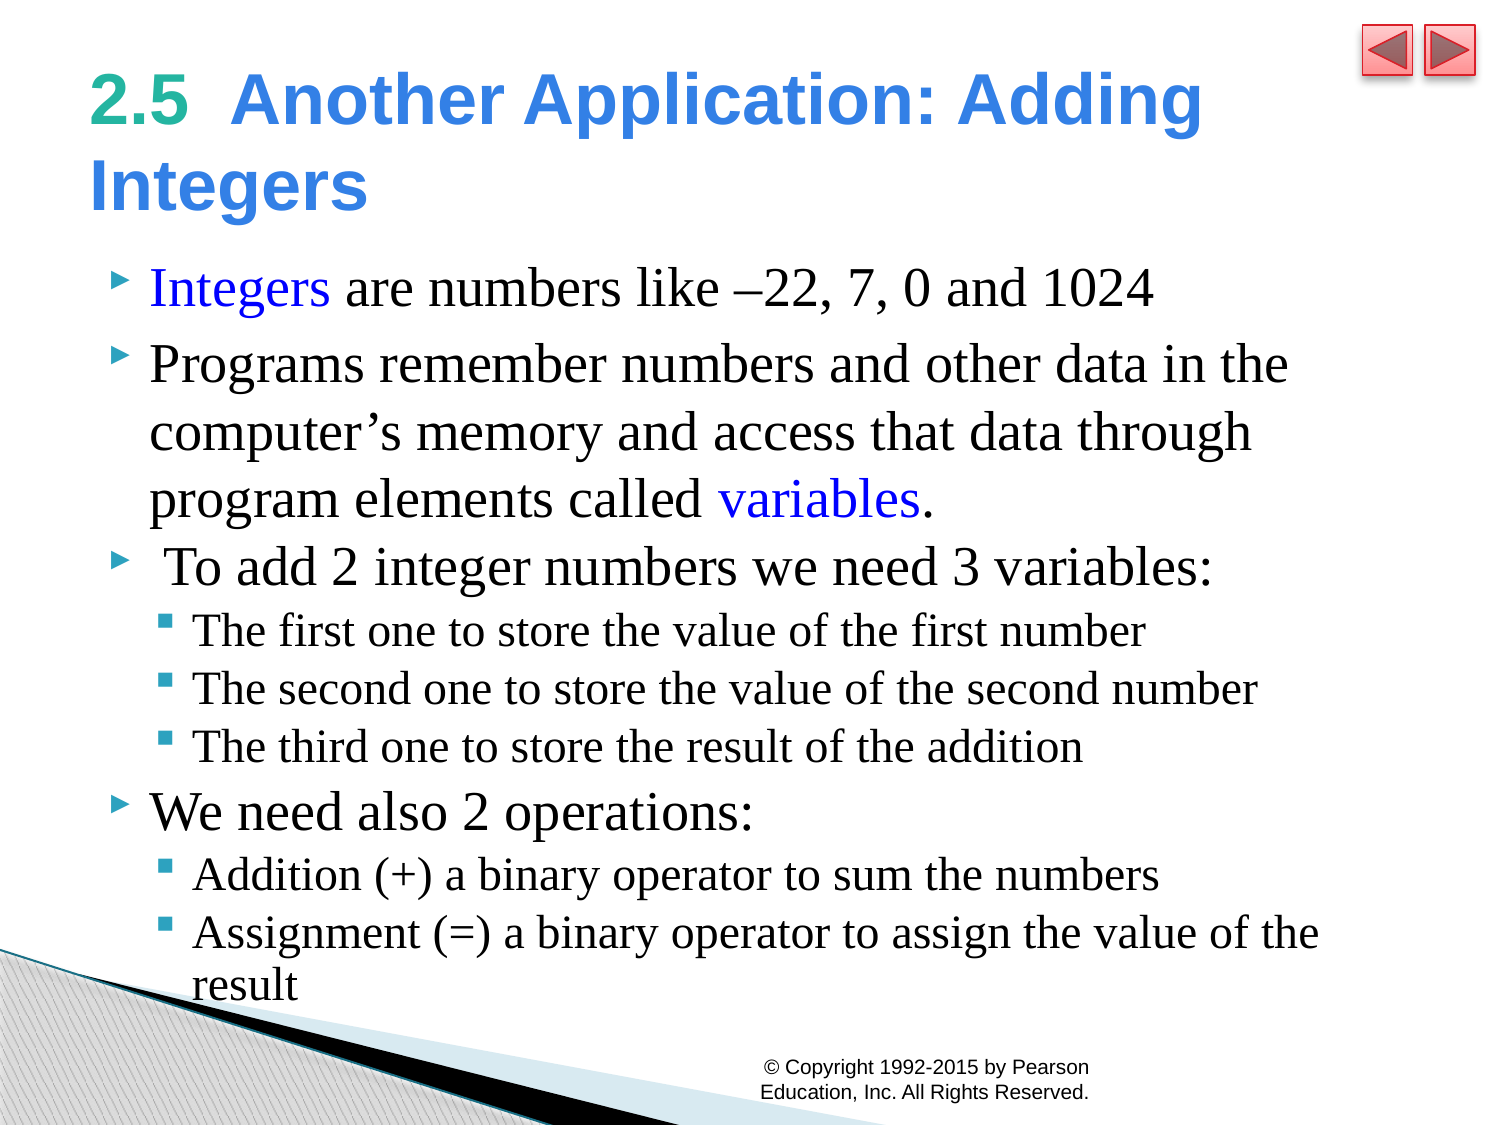

# 2.5  Another Application: Adding Integers
Integers are numbers like –22, 7, 0 and 1024
Programs remember numbers and other data in the computer’s memory and access that data through program elements called variables.
 To add 2 integer numbers we need 3 variables:
The first one to store the value of the first number
The second one to store the value of the second number
The third one to store the result of the addition
We need also 2 operations:
Addition (+) a binary operator to sum the numbers
Assignment (=) a binary operator to assign the value of the result

© Copyright 1992-2015 by Pearson Education, Inc. All Rights Reserved.